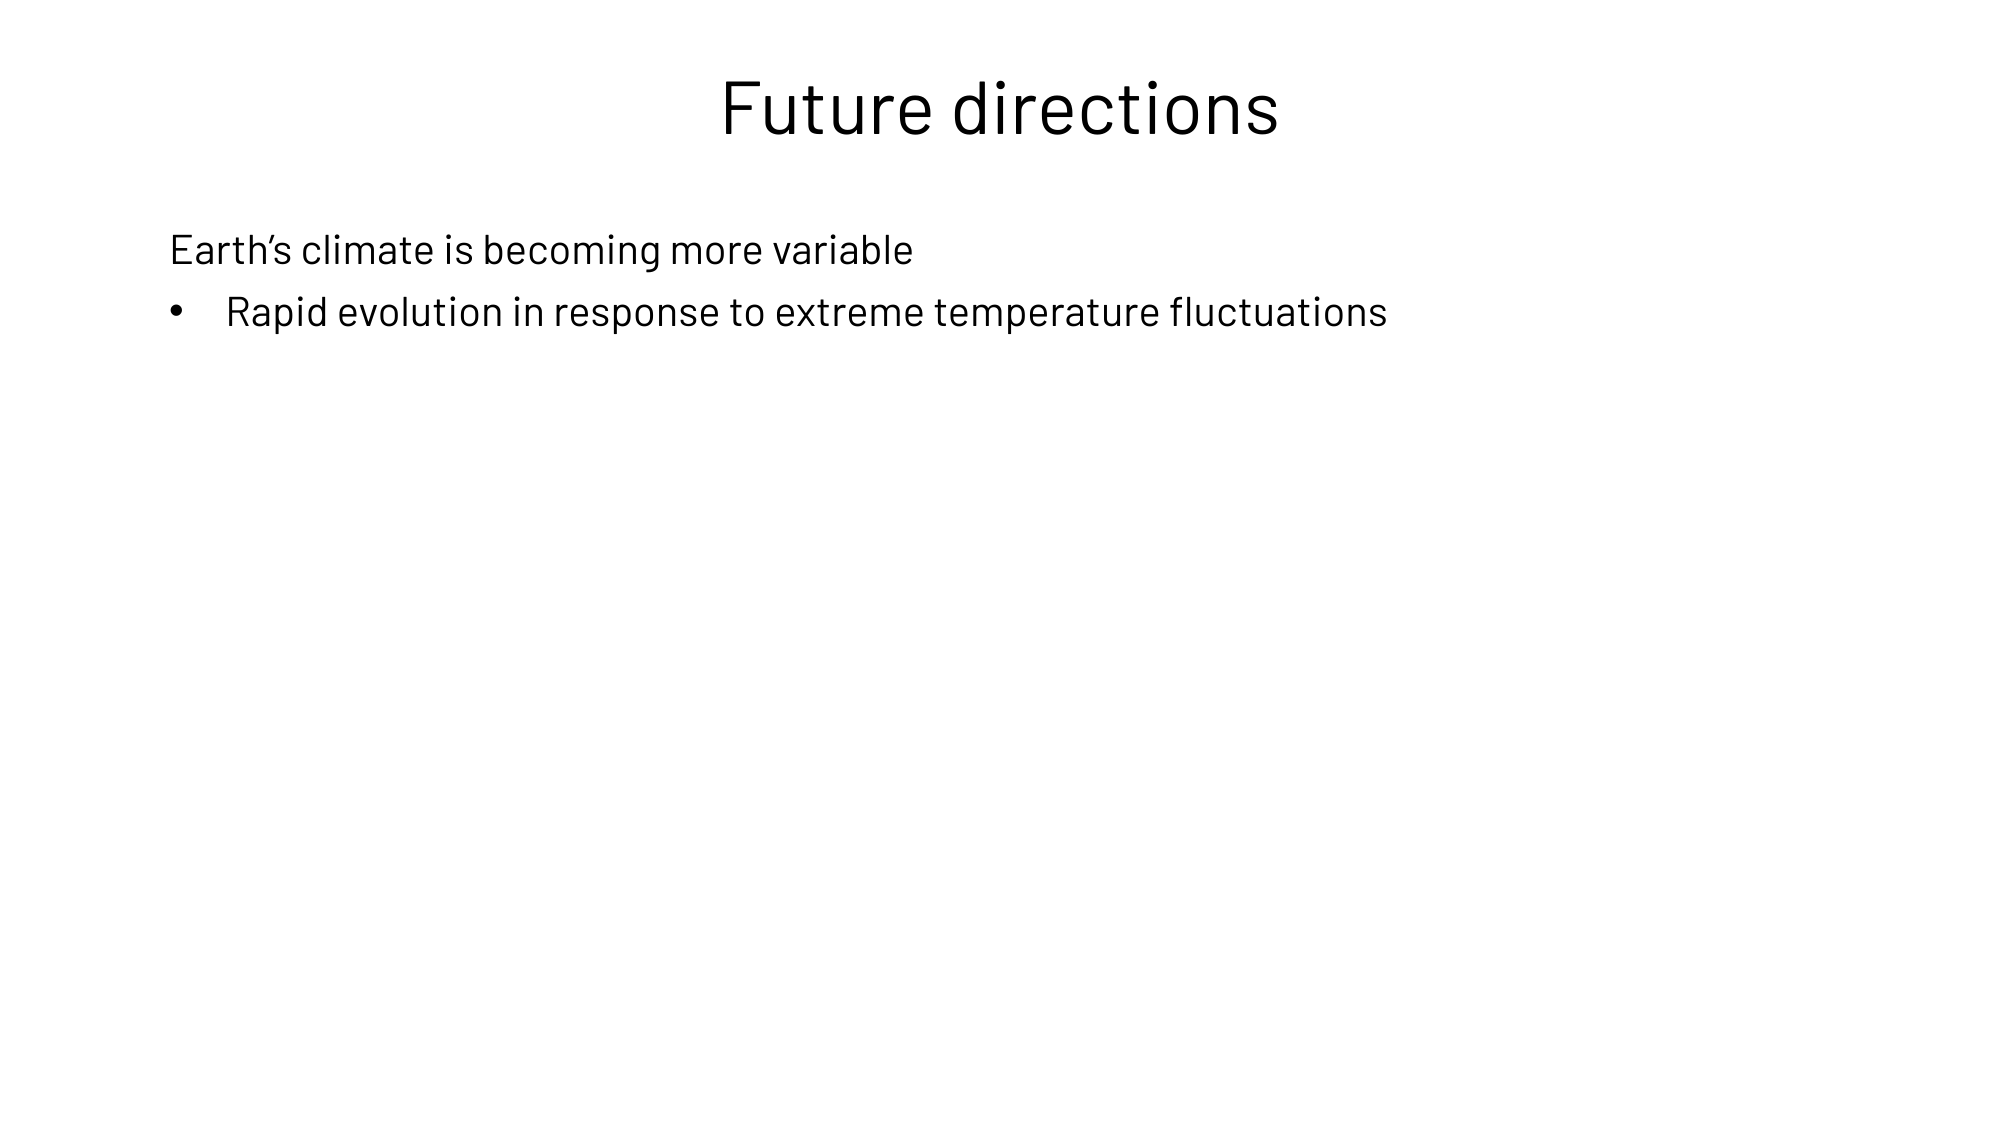

Future directions
Earth’s climate is becoming more variable
Rapid evolution in response to extreme temperature fluctuations